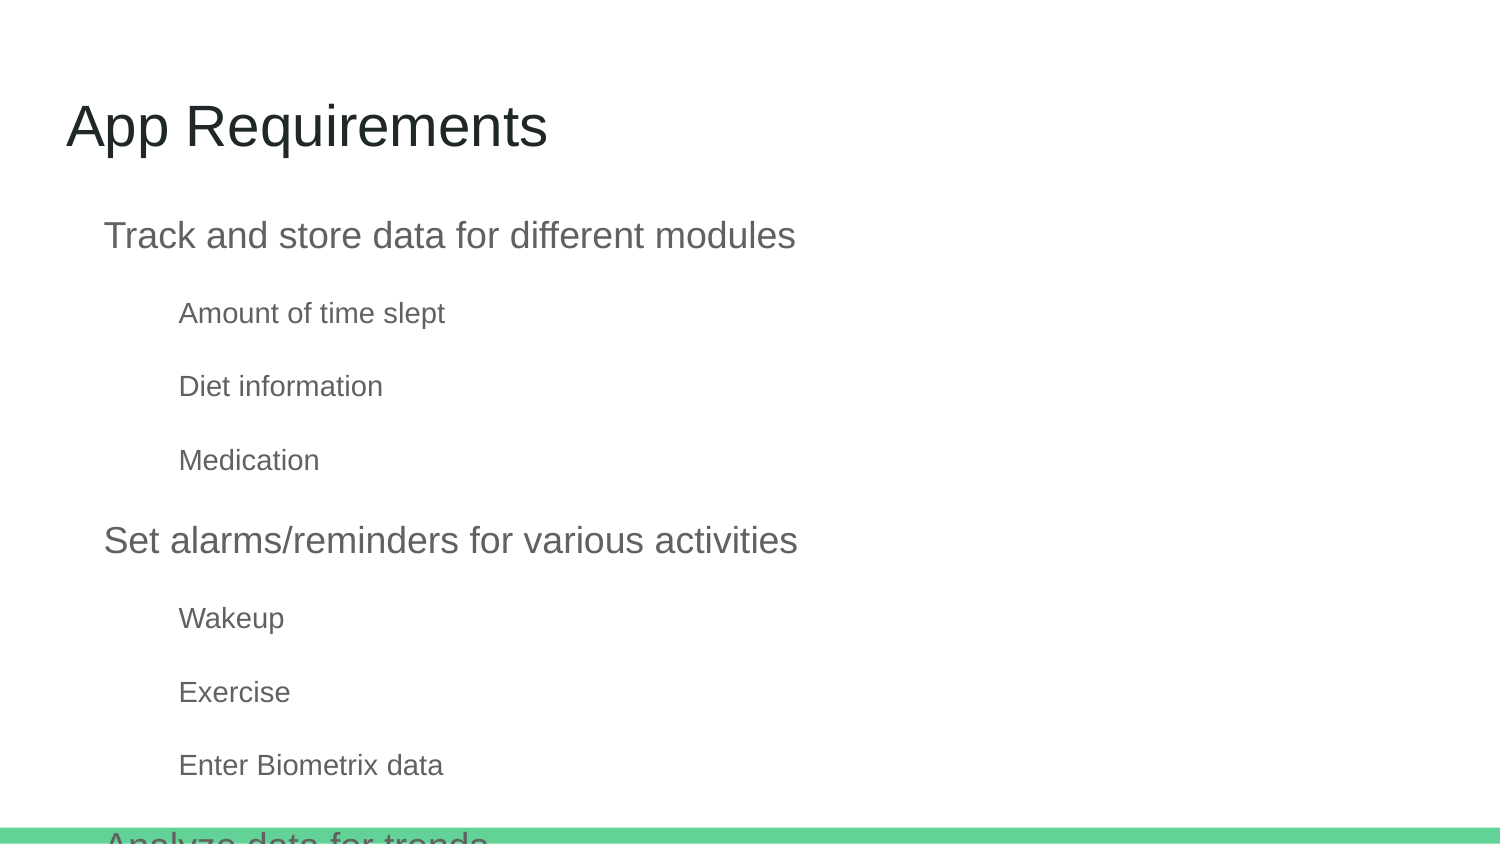

# App Requirements
Track and store data for different modules
Amount of time slept
Diet information
Medication
Set alarms/reminders for various activities
Wakeup
Exercise
Enter Biometrix data
Analyze data for trends